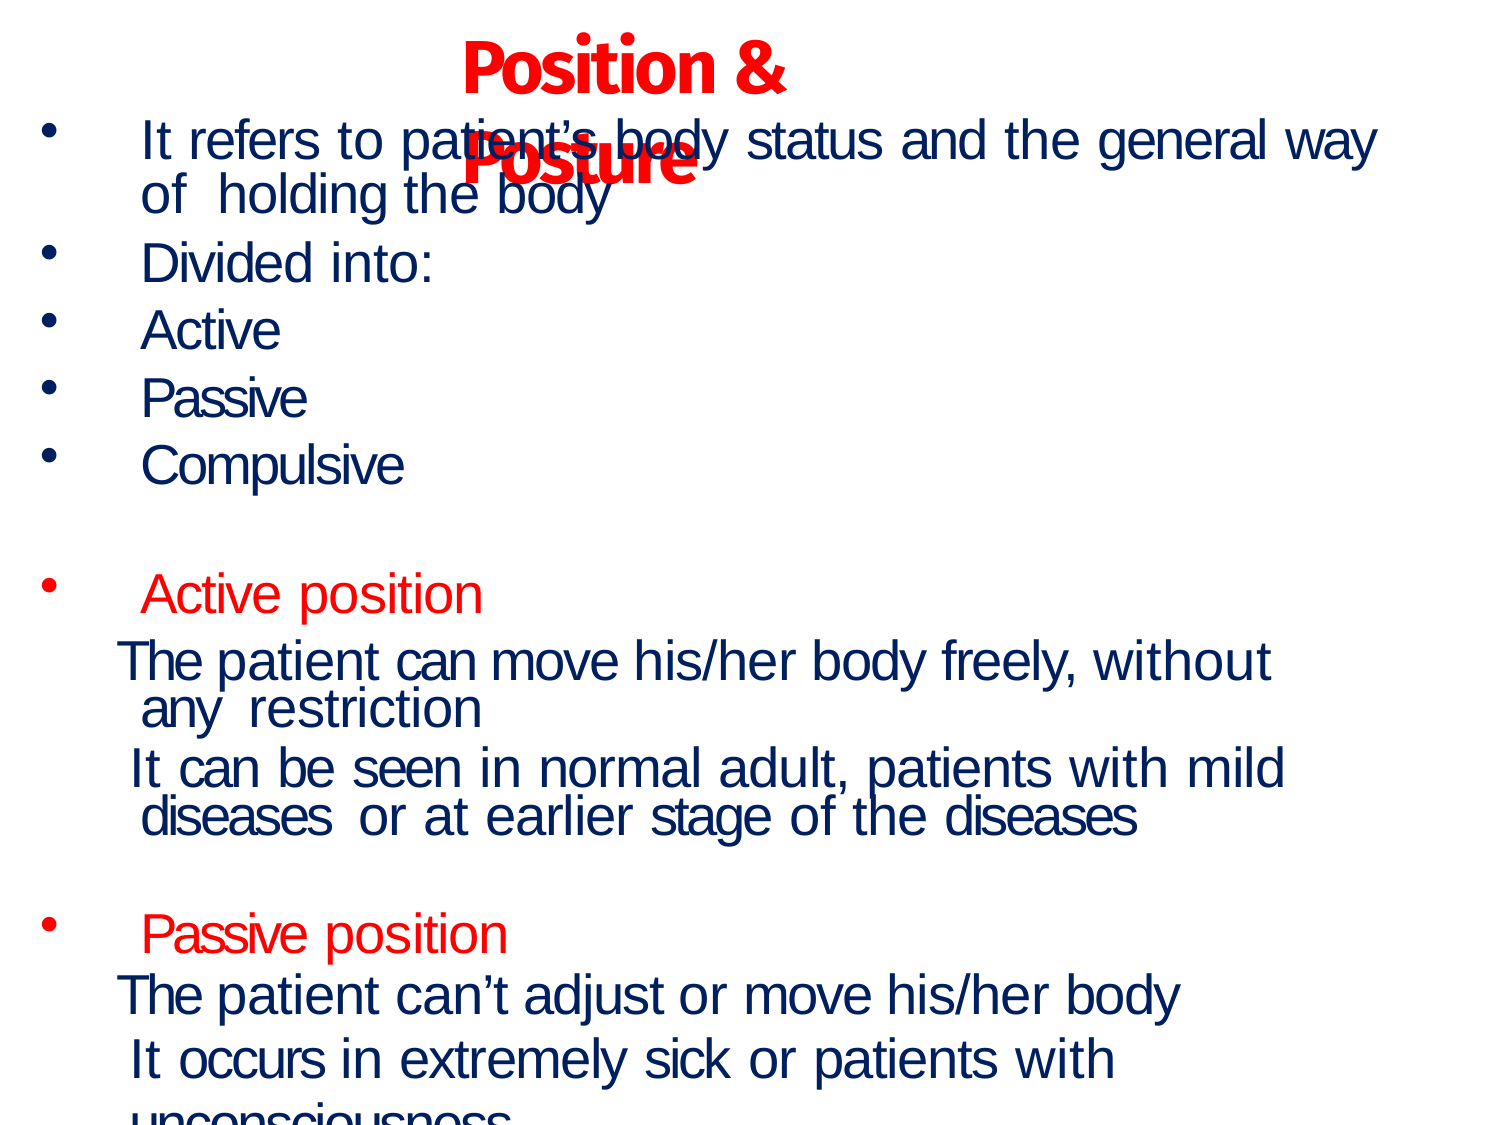

# Position & Posture
It refers to patient’s body status and the general way of  holding the body
Divided into:
Active
Passive
Compulsive

Active position
The patient can move his/her body freely, without any  restriction
It can be seen in normal adult, patients with mild diseases  or at earlier stage of the diseases

Passive position
The patient can’t adjust or move his/her body
It occurs in extremely sick or patients with unconsciousness